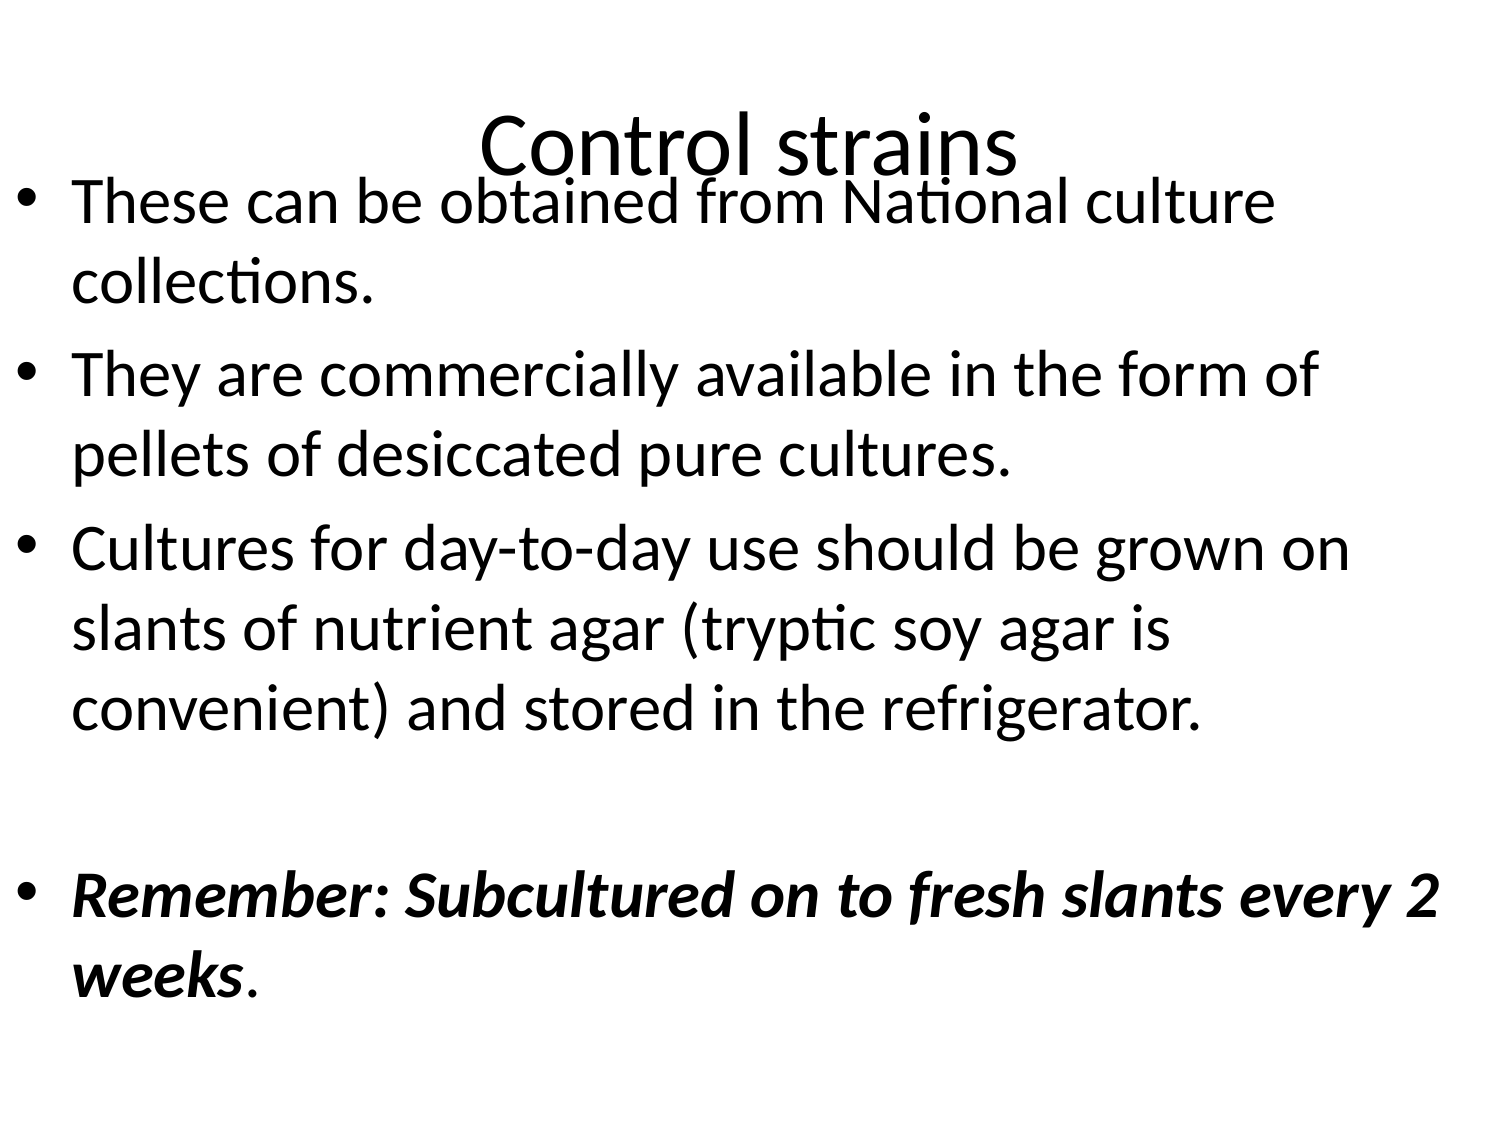

# Control strains
These can be obtained from National culture collections.
They are commercially available in the form of pellets of desiccated pure cultures.
Cultures for day-to-day use should be grown on slants of nutrient agar (tryptic soy agar is convenient) and stored in the refrigerator.

Remember: Subcultured on to fresh slants every 2 weeks.